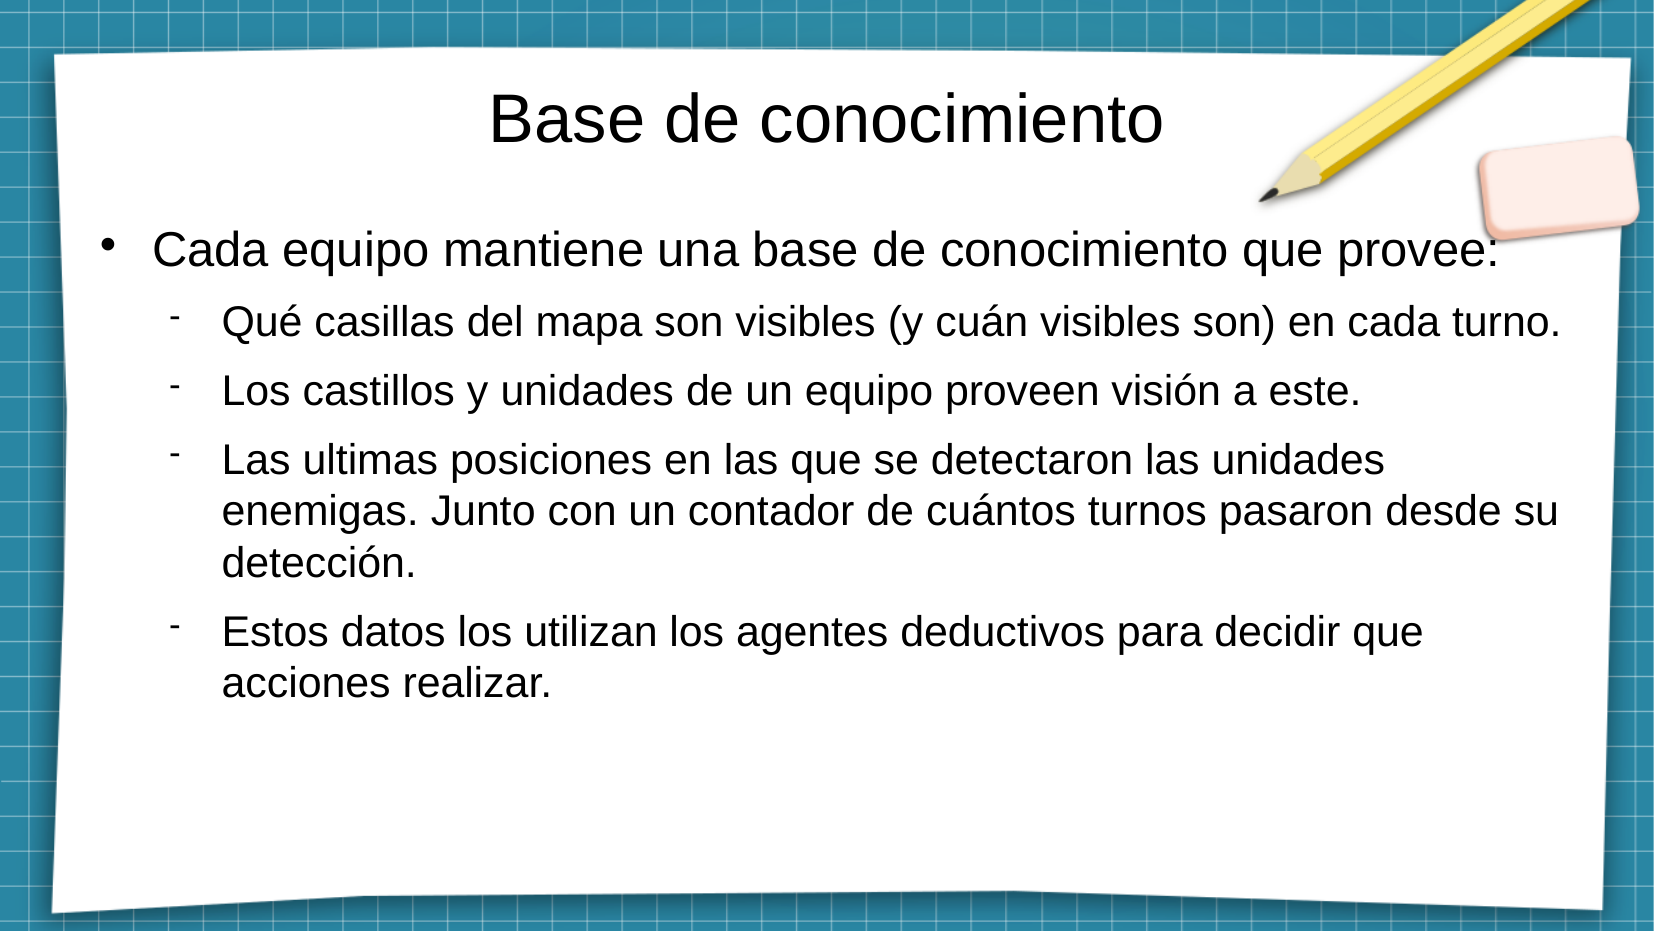

# Base de conocimiento
Cada equipo mantiene una base de conocimiento que provee:
Qué casillas del mapa son visibles (y cuán visibles son) en cada turno.
Los castillos y unidades de un equipo proveen visión a este.
Las ultimas posiciones en las que se detectaron las unidades enemigas. Junto con un contador de cuántos turnos pasaron desde su detección.
Estos datos los utilizan los agentes deductivos para decidir que acciones realizar.